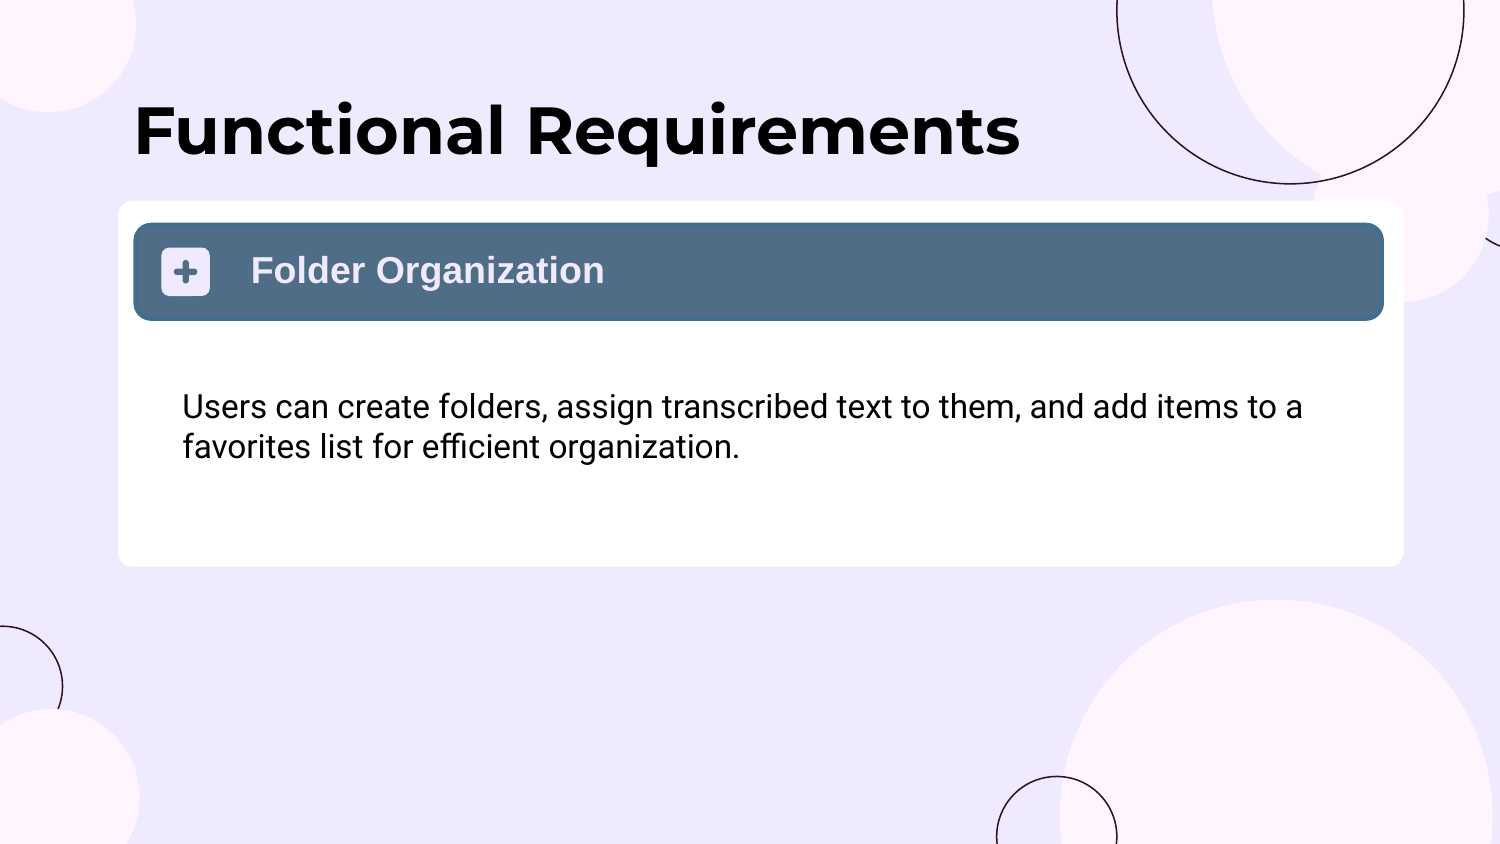

# Functional Requirements

Folder Organization

Users can create folders, assign transcribed text to them, and add items to a favorites list for efficient organization.